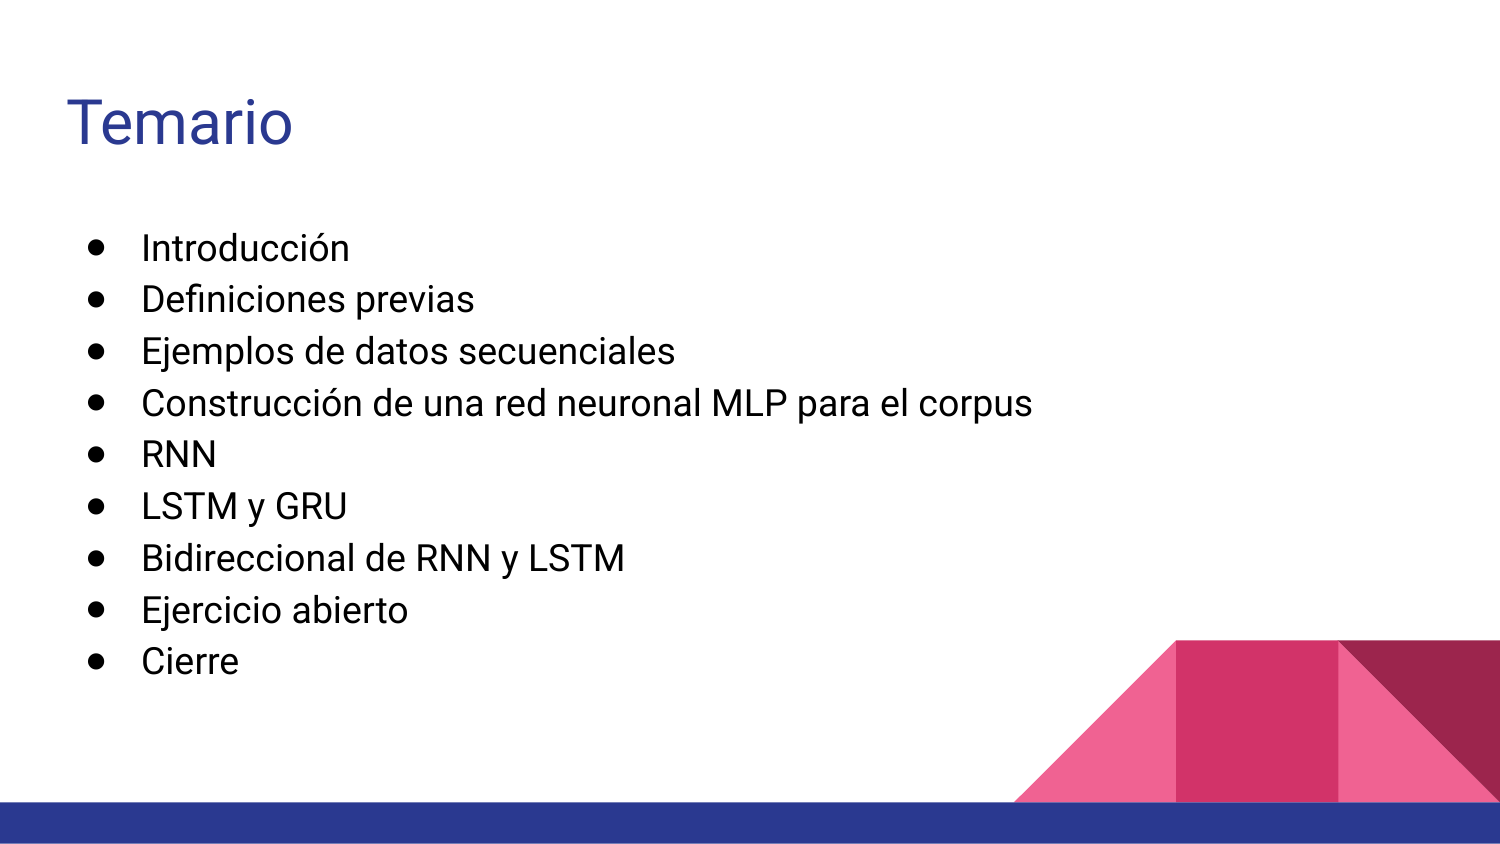

# Temario
Introducción
Definiciones previas
Ejemplos de datos secuenciales
Construcción de una red neuronal MLP para el corpus
RNN
LSTM y GRU
Bidireccional de RNN y LSTM
Ejercicio abierto
Cierre